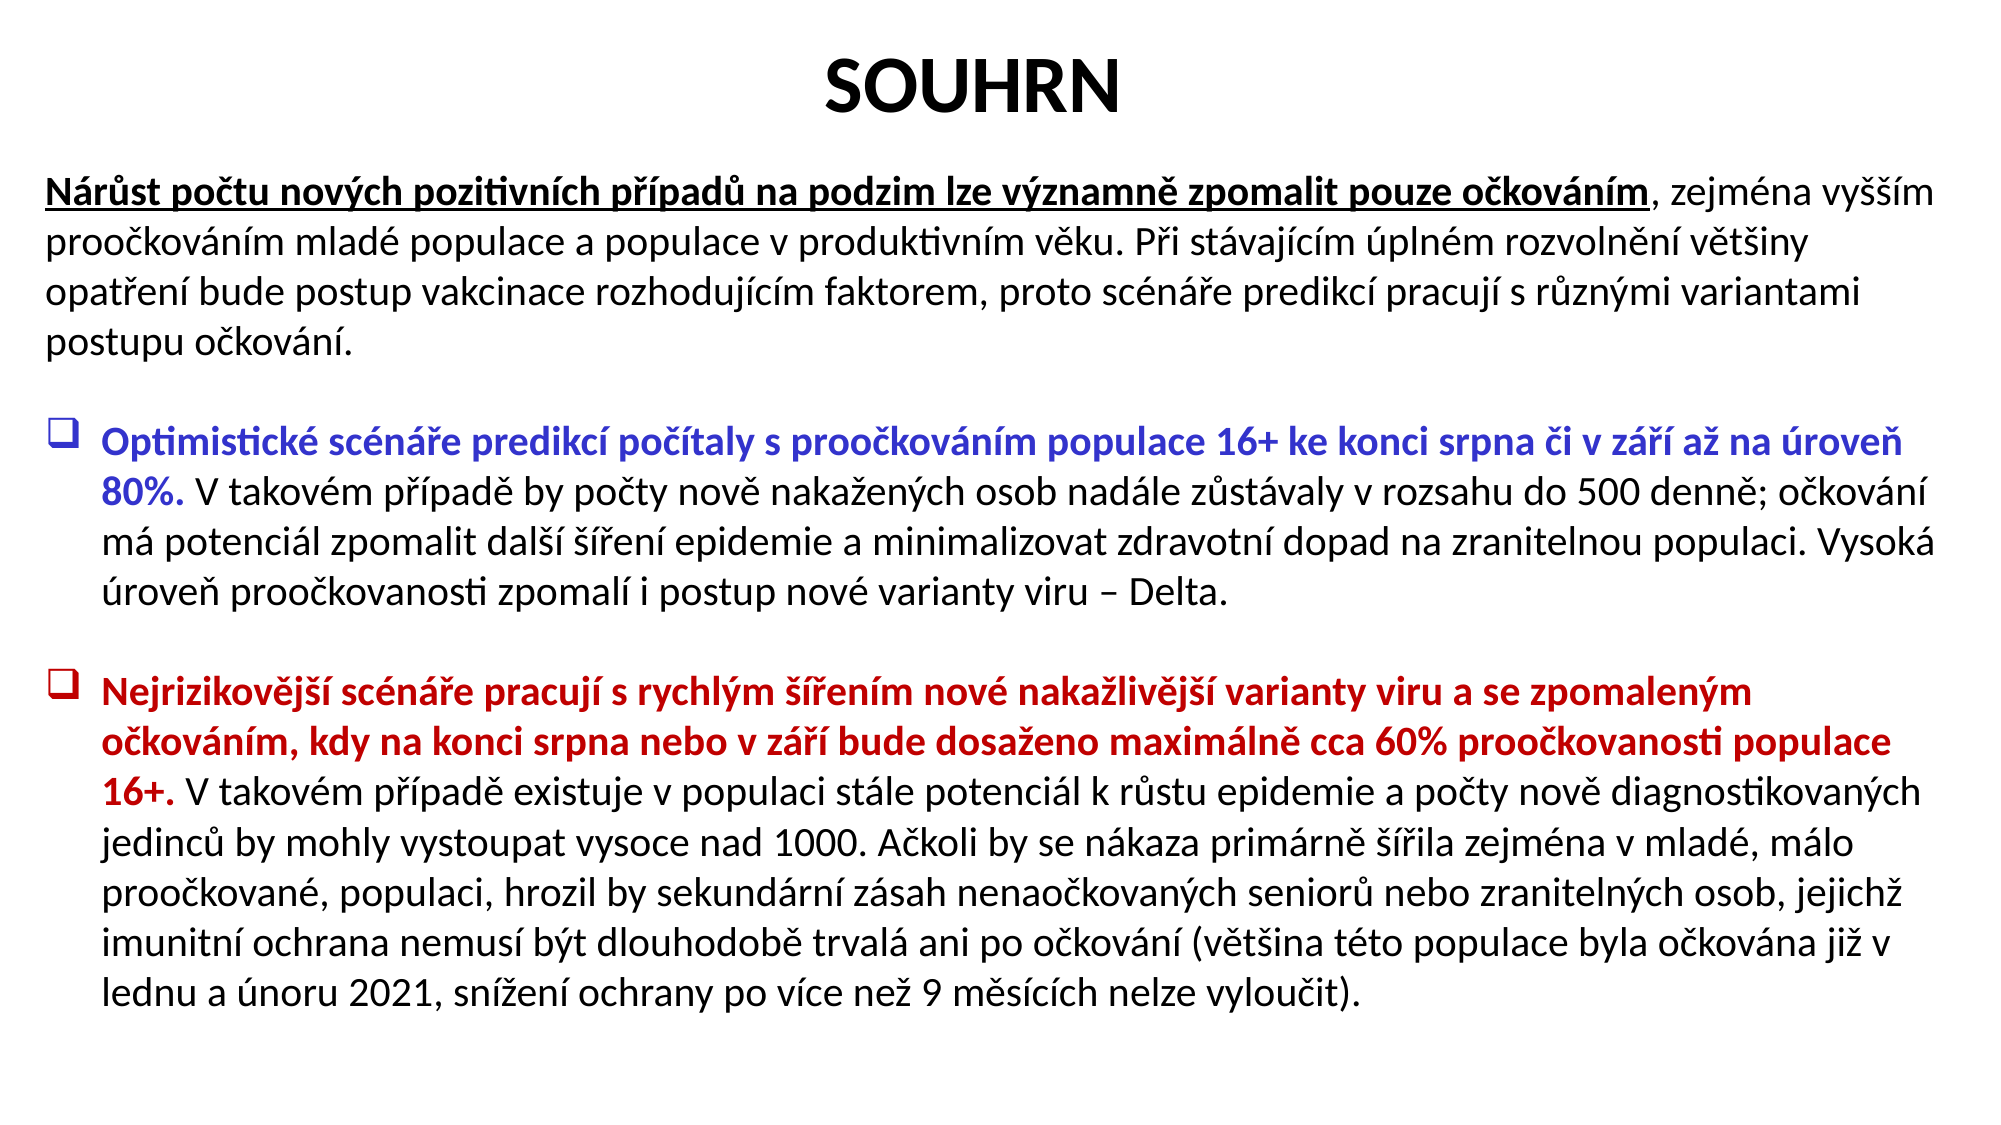

SOUHRN
Nárůst počtu nových pozitivních případů na podzim lze významně zpomalit pouze očkováním, zejména vyšším proočkováním mladé populace a populace v produktivním věku. Při stávajícím úplném rozvolnění většiny opatření bude postup vakcinace rozhodujícím faktorem, proto scénáře predikcí pracují s různými variantami postupu očkování.

Optimistické scénáře predikcí počítaly s proočkováním populace 16+ ke konci srpna či v září až na úroveň 80%. V takovém případě by počty nově nakažených osob nadále zůstávaly v rozsahu do 500 denně; očkování má potenciál zpomalit další šíření epidemie a minimalizovat zdravotní dopad na zranitelnou populaci. Vysoká úroveň proočkovanosti zpomalí i postup nové varianty viru – Delta.

Nejrizikovější scénáře pracují s rychlým šířením nové nakažlivější varianty viru a se zpomaleným očkováním, kdy na konci srpna nebo v září bude dosaženo maximálně cca 60% proočkovanosti populace 16+. V takovém případě existuje v populaci stále potenciál k růstu epidemie a počty nově diagnostikovaných jedinců by mohly vystoupat vysoce nad 1000. Ačkoli by se nákaza primárně šířila zejména v mladé, málo proočkované, populaci, hrozil by sekundární zásah nenaočkovaných seniorů nebo zranitelných osob, jejichž imunitní ochrana nemusí být dlouhodobě trvalá ani po očkování (většina této populace byla očkována již v lednu a únoru 2021, snížení ochrany po více než 9 měsících nelze vyloučit).